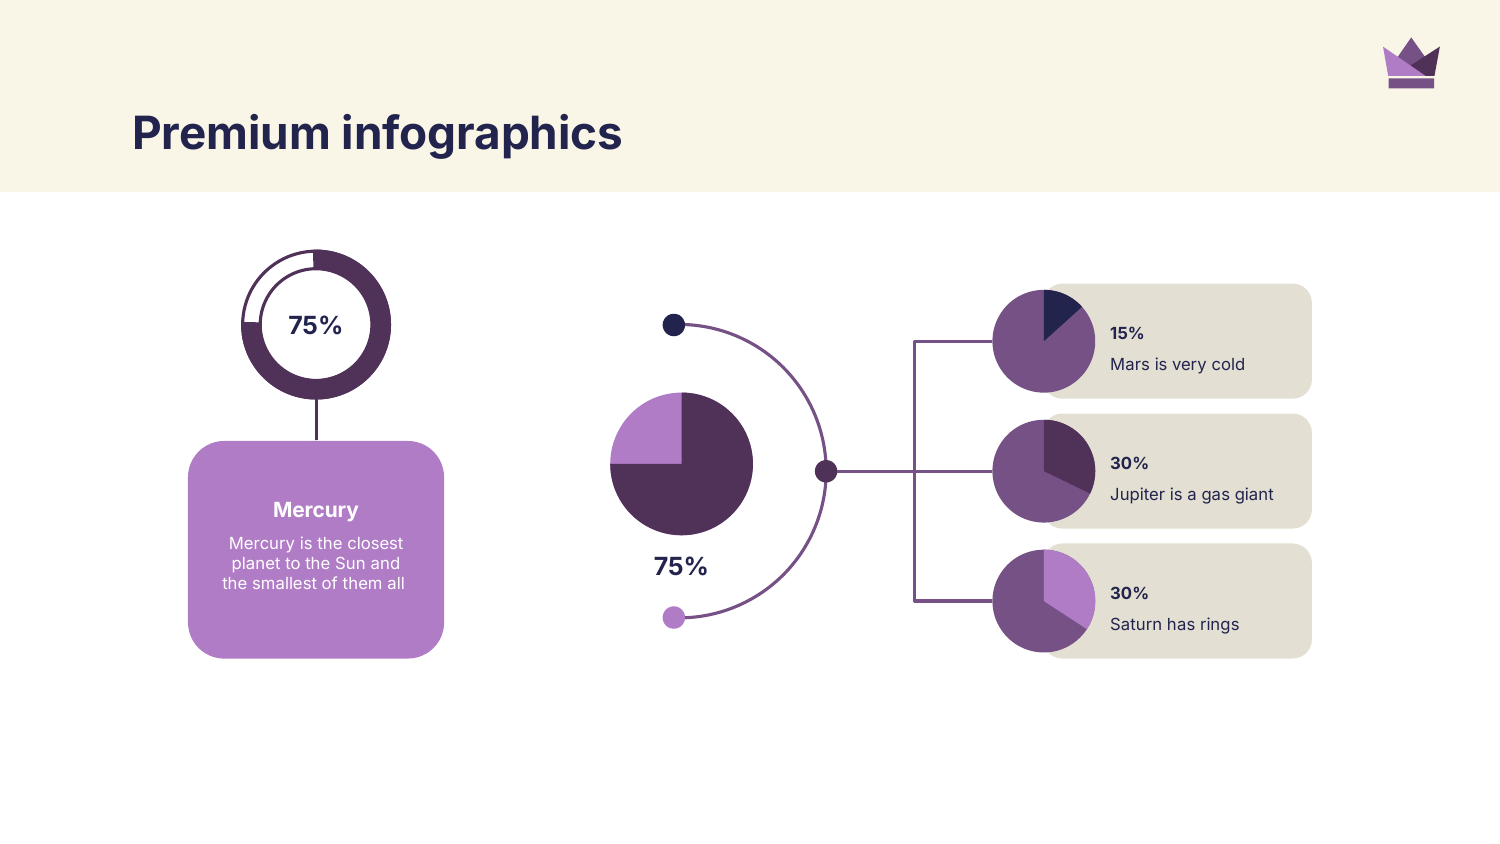

# Premium infographics

75%

Mercury
Mercury is the closest planet to the Sun and the smallest of them all

15%
Mars is very cold

75%

30%
Jupiter is a gas giant

30%
Saturn has rings